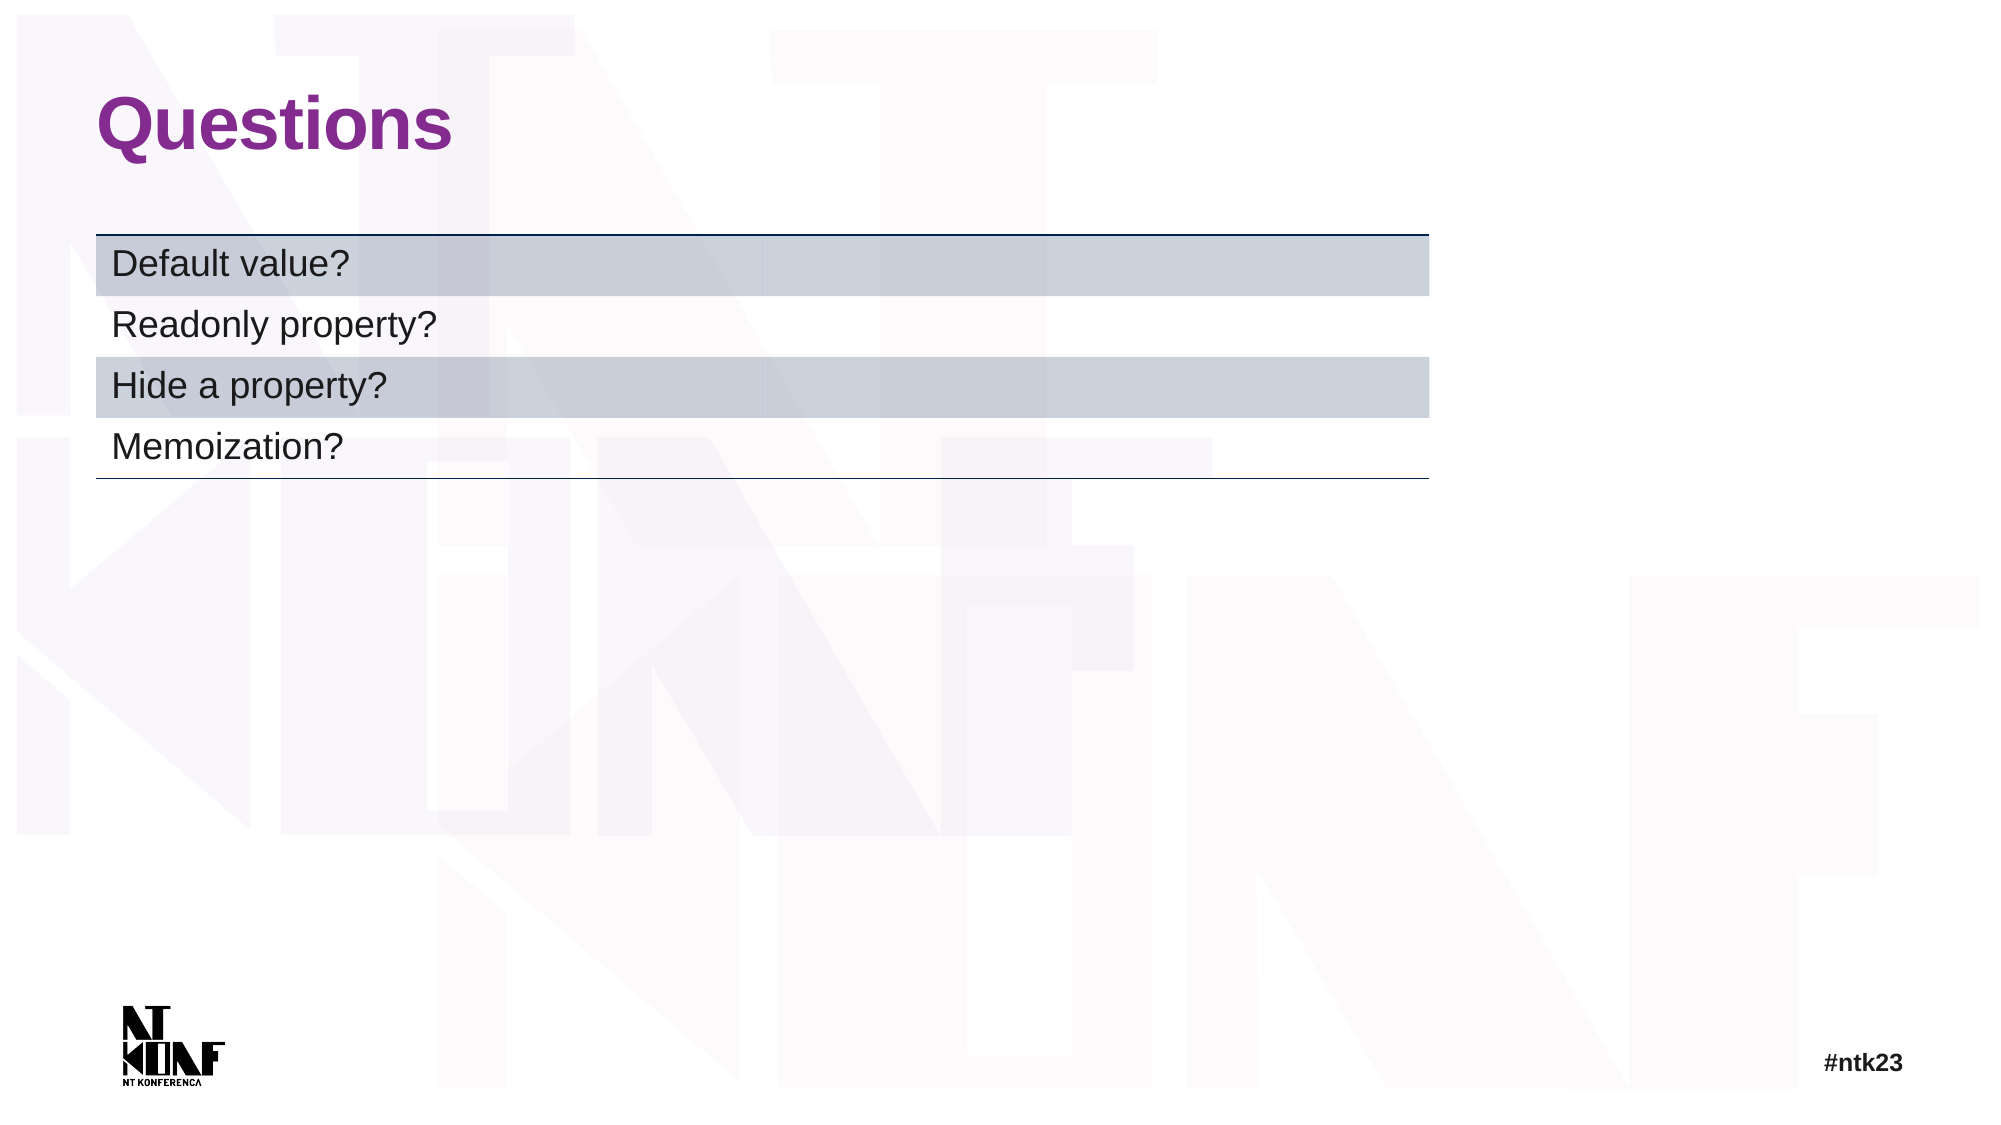

# Questions

| Default value? |  |
| --- | --- |
| Readonly property? |  |
| Hide a property? |  |
| Memoization? |  |